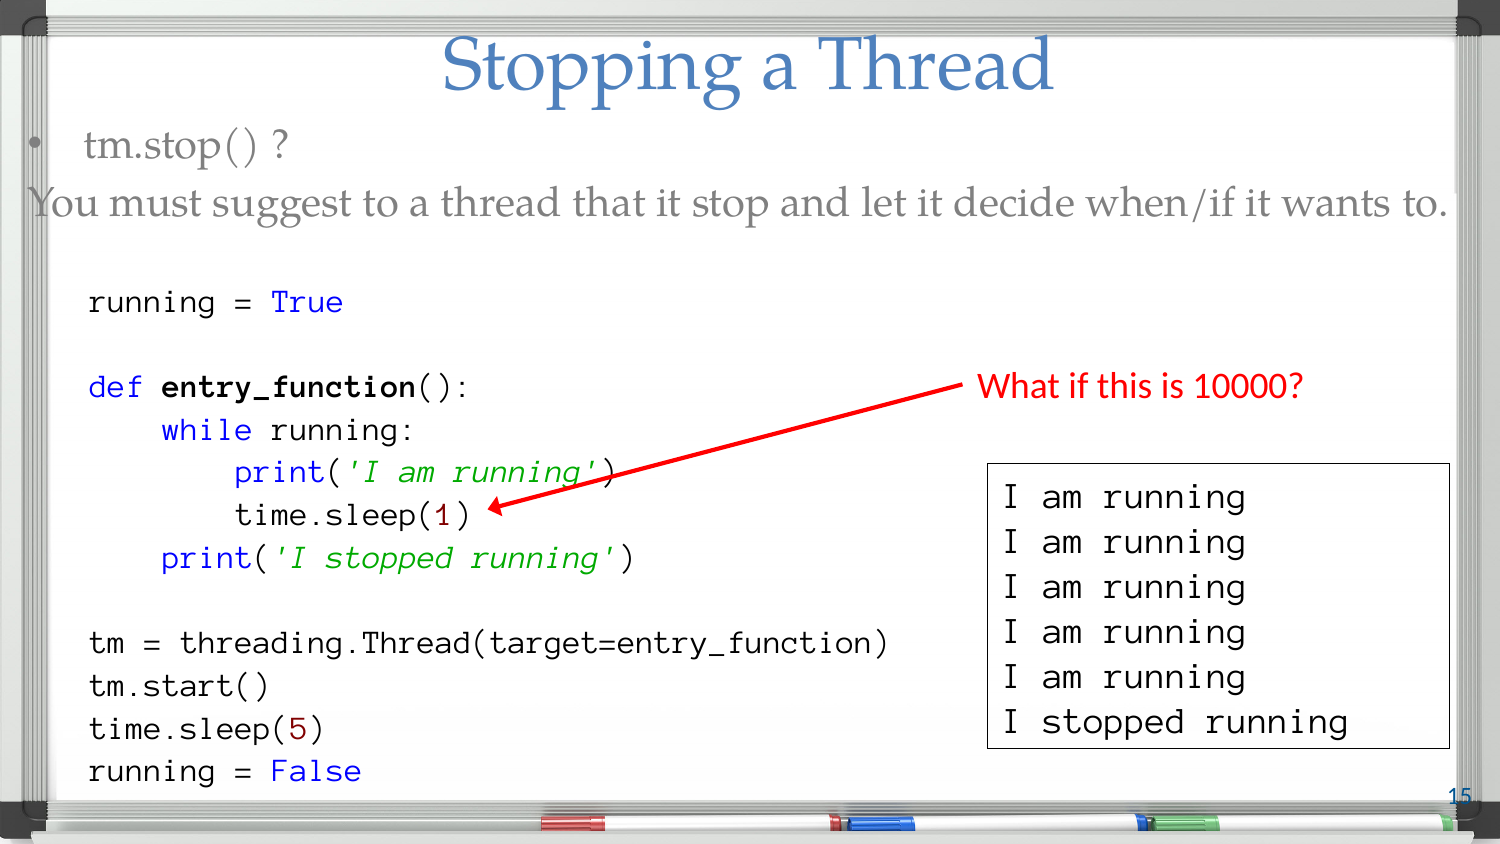

# Stopping a Thread
tm.stop() ?
You must suggest to a thread that it stop and let it decide when/if it wants to.

running = True

def entry_function():
    while running:
        print('I am running')
        time.sleep(1)
    print('I stopped running')

tm = threading.Thread(target=entry_function)
tm.start()
time.sleep(5)
running = False
What if this is 10000?
I am running
I am running
I am running
I am running
I am running
I stopped running
15